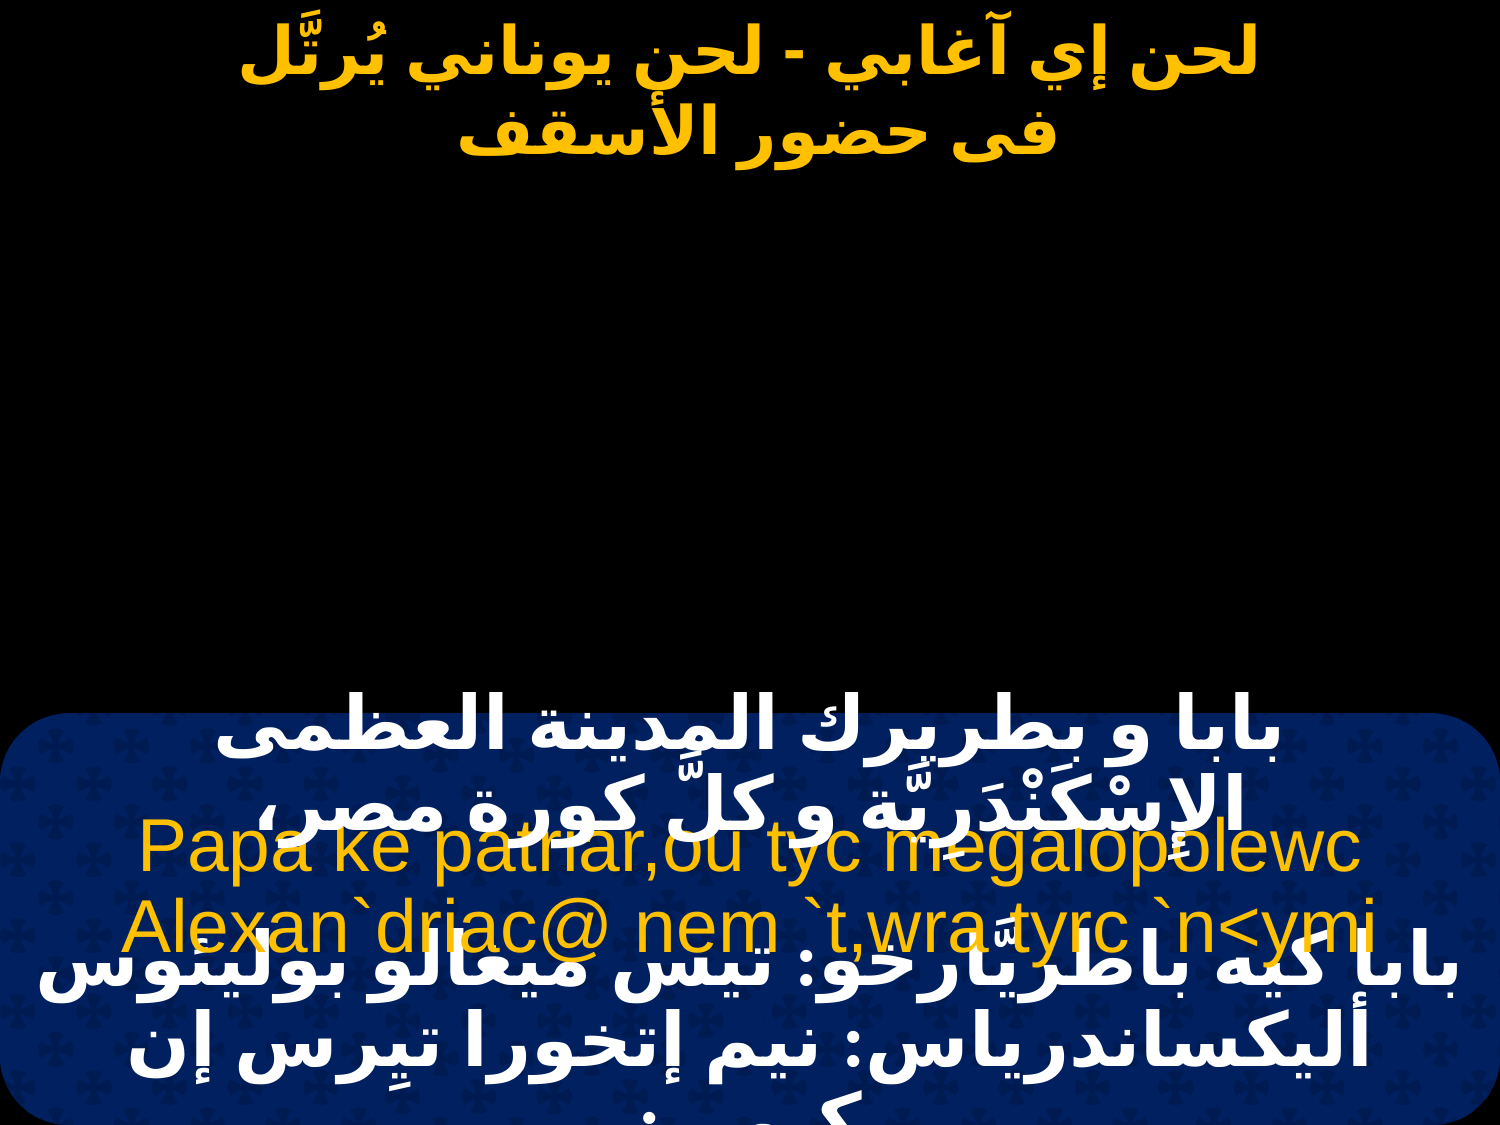

بابا و بطريرك المدينة العظمى الإِسْكَنْدَرِيَّة و كلَّ كورة مصر،
Papa ke patriar,ou tyc megalopolewc Alexan`driac@ nem `t,wra tyrc `n<ymi
بابا كيه باطريَّارخو: تيس ميغالو بوليئوس أليكساندرياس: نيم إتخورا تيِرس إن كيمي: